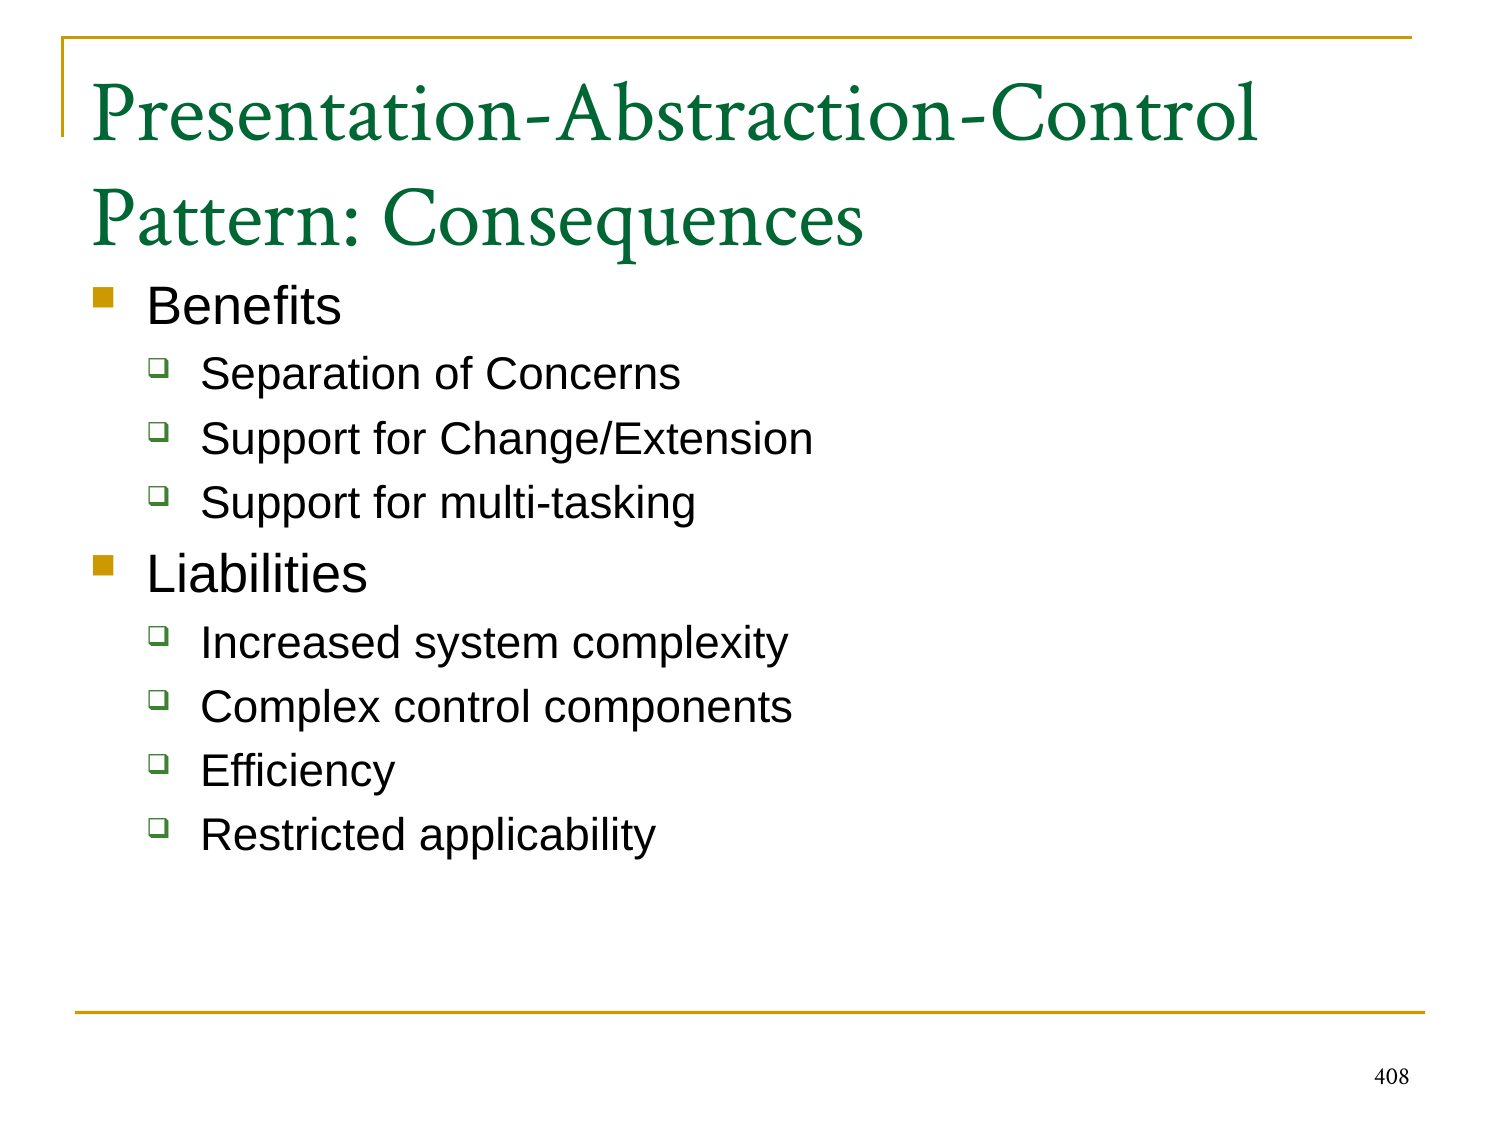

# Presentation-Abstraction-Control Pattern: Consequences
Benefits
Separation of Concerns
Support for Change/Extension
Support for multi-tasking
Liabilities
Increased system complexity
Complex control components
Efficiency
Restricted applicability
408